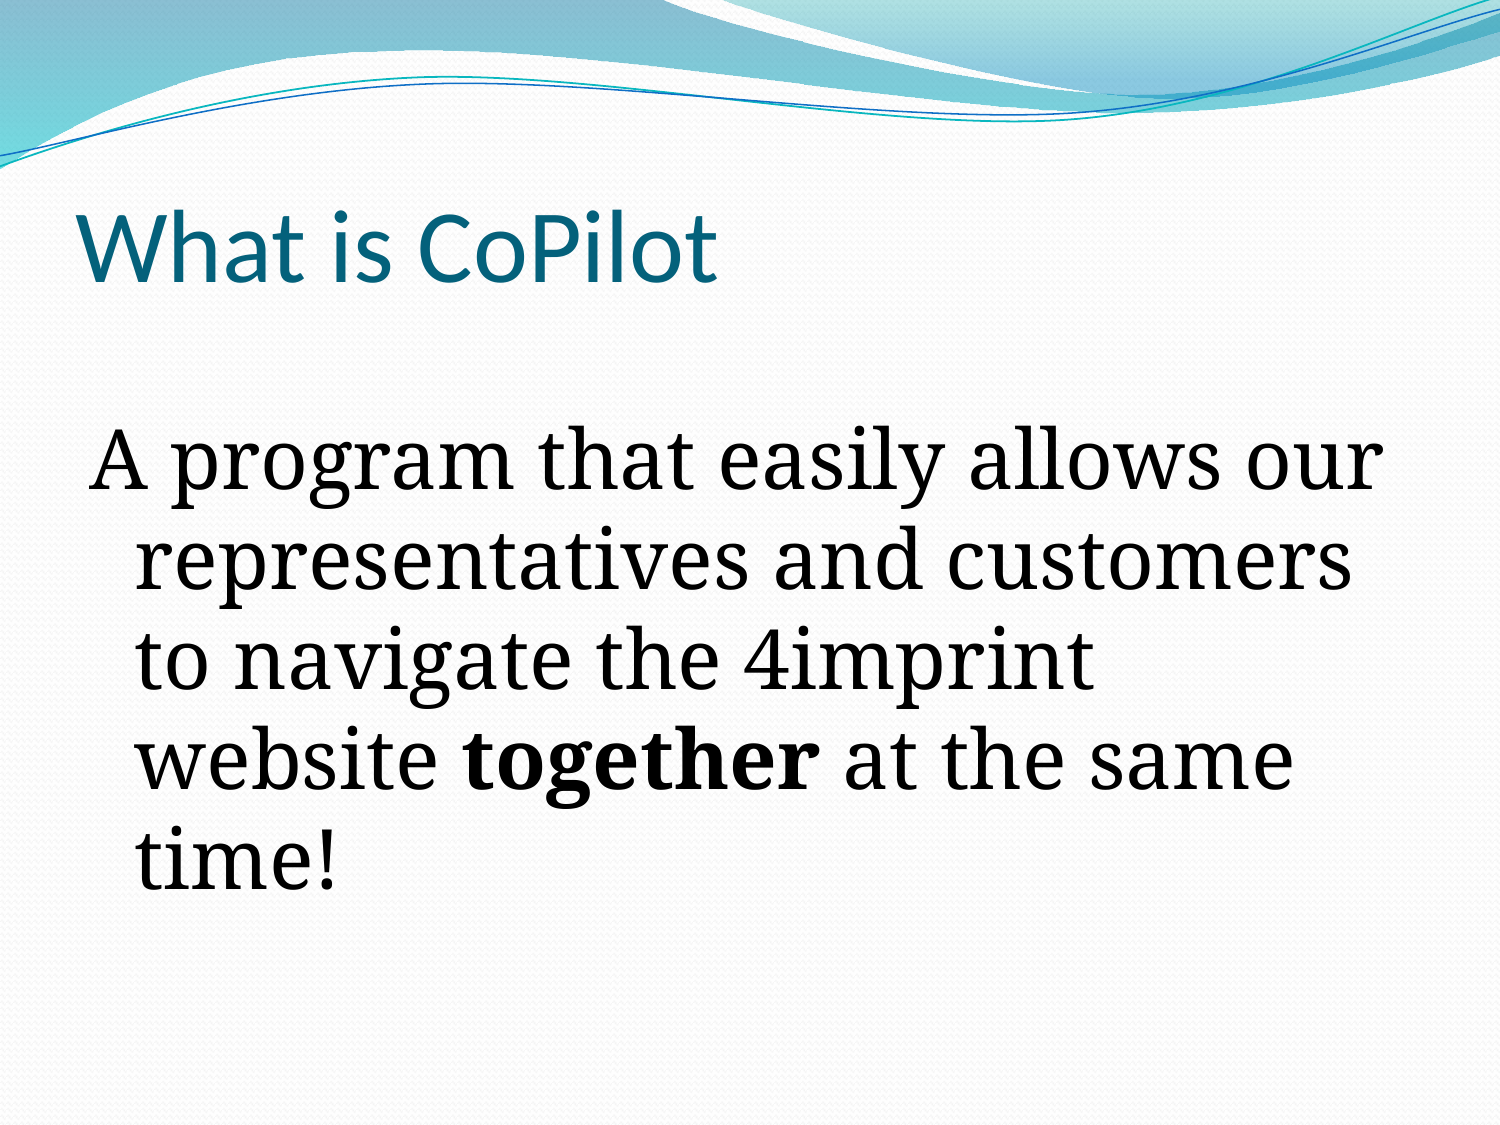

# What is CoPilot

A program that easily allows our representatives and customers to navigate the 4imprint website together at the same time!